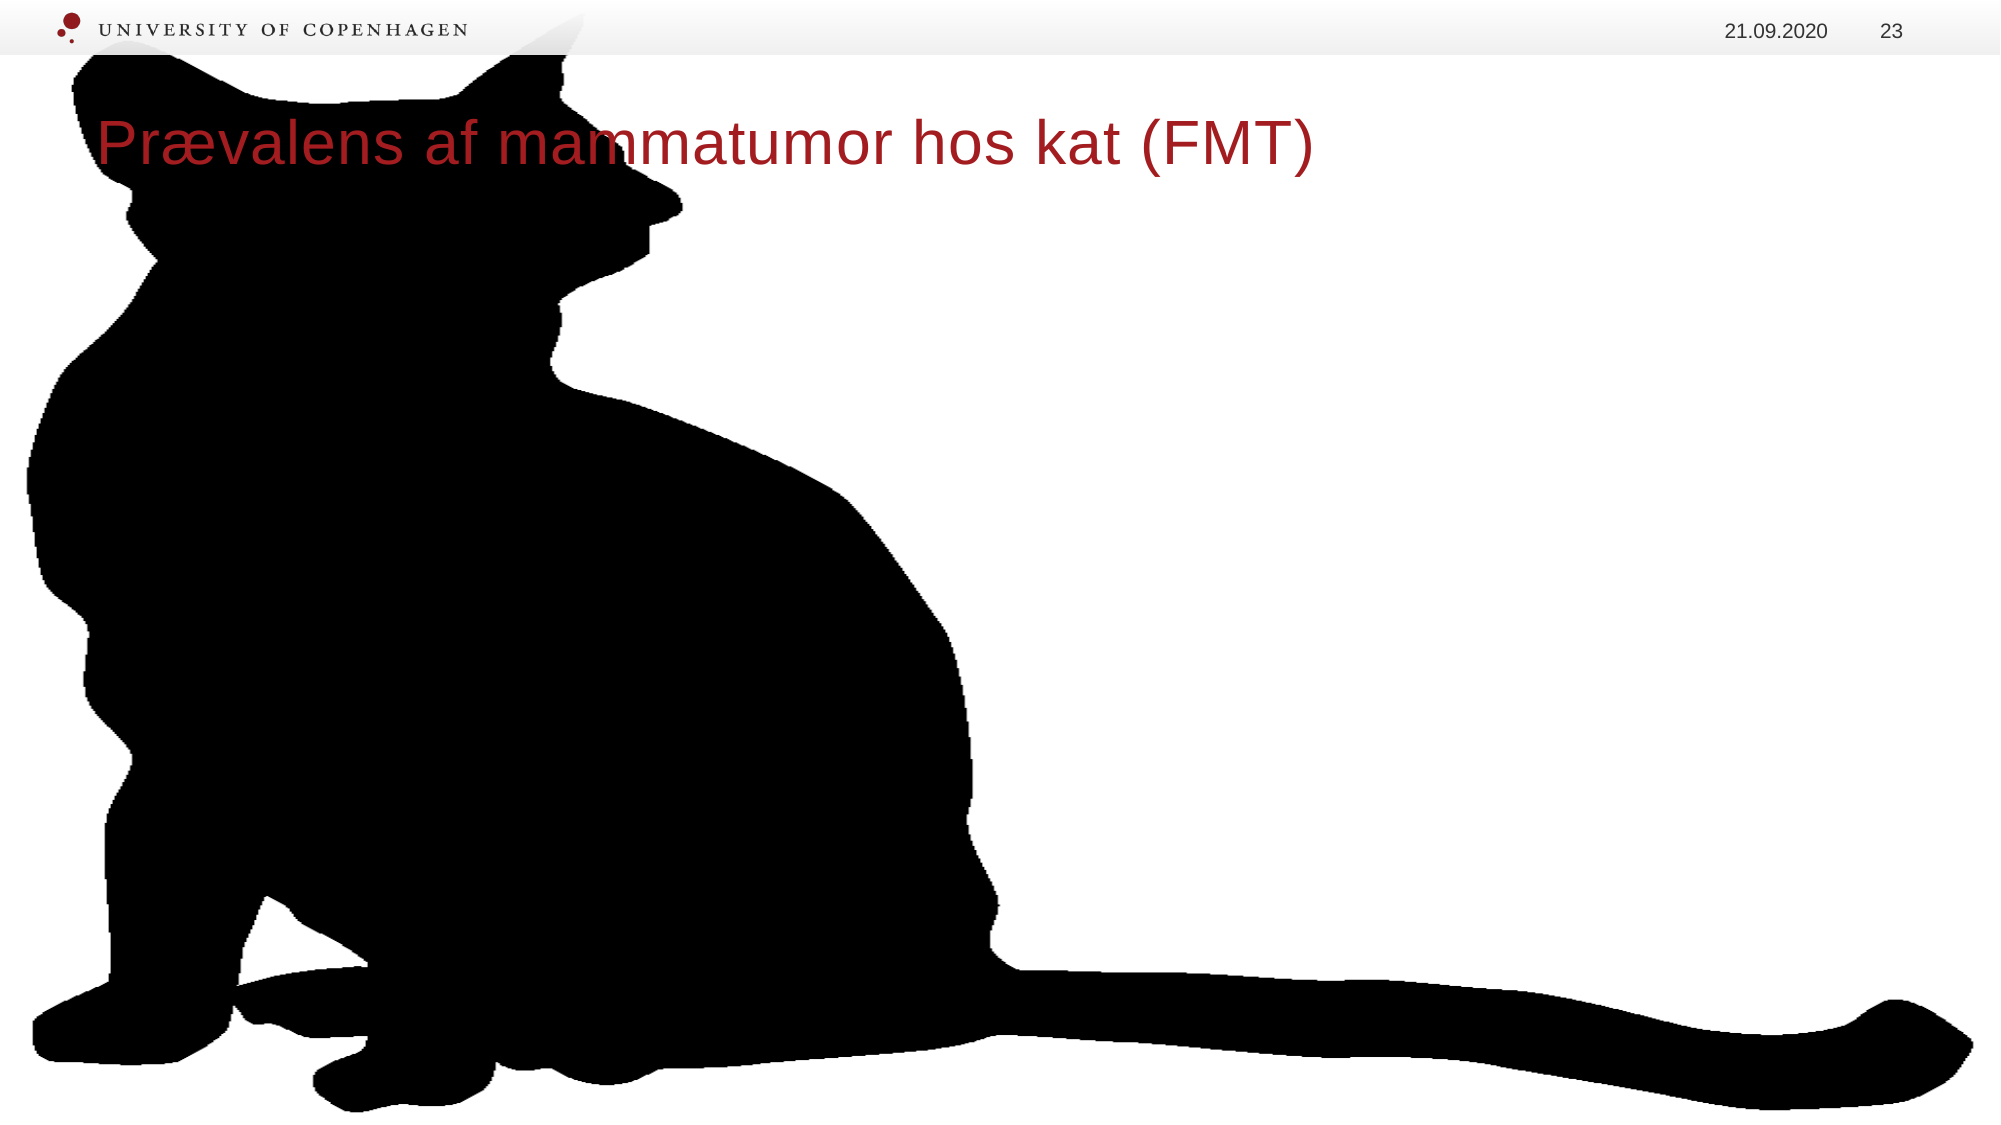

21.09.2020
23
# Prævalens af mammatumor hos kat (FMT)